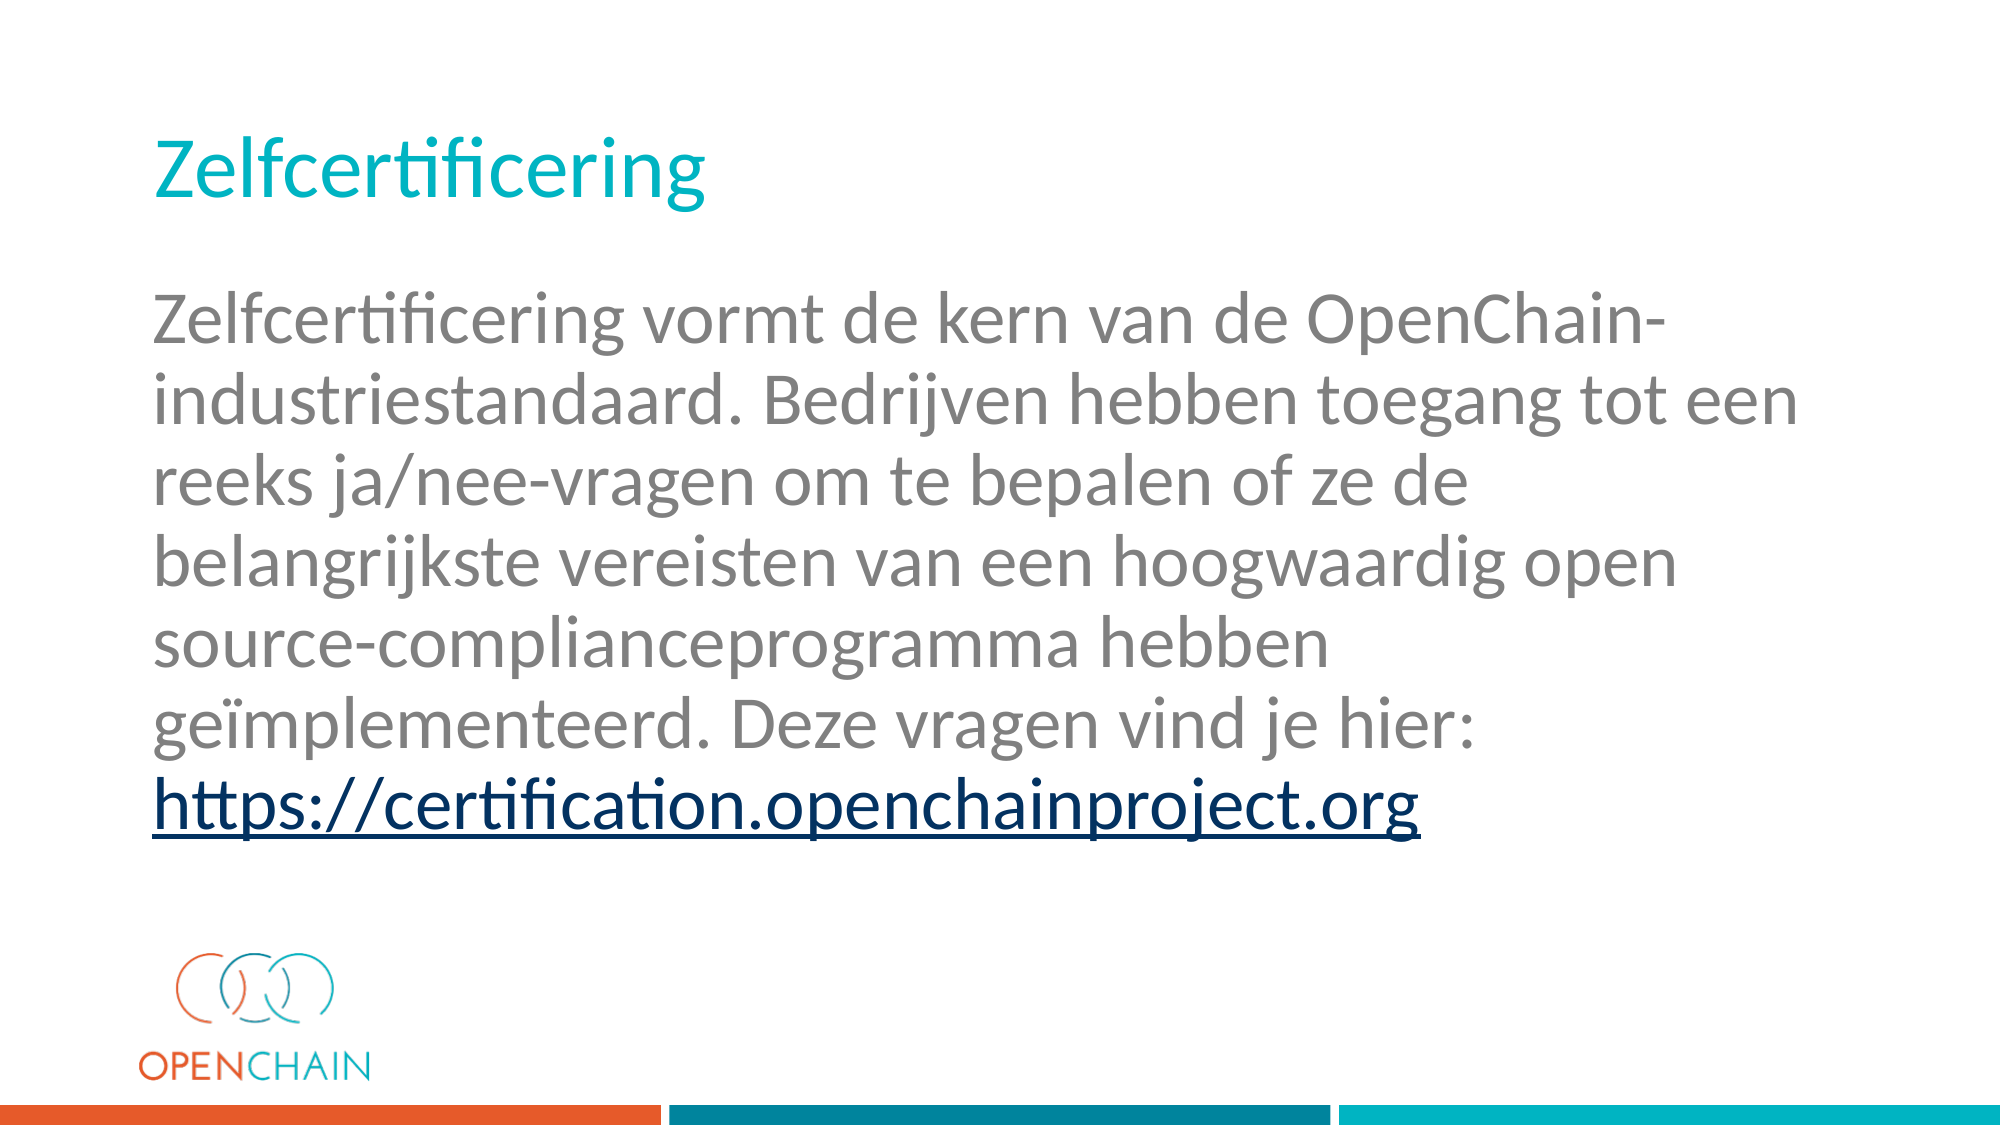

Zelfcertificering
# Zelfcertificering vormt de kern van de OpenChain-industriestandaard. Bedrijven hebben toegang tot een reeks ja/nee-vragen om te bepalen of ze de belangrijkste vereisten van een hoogwaardig open source-complianceprogramma hebben geïmplementeerd. Deze vragen vind je hier: https://certification.openchainproject.org